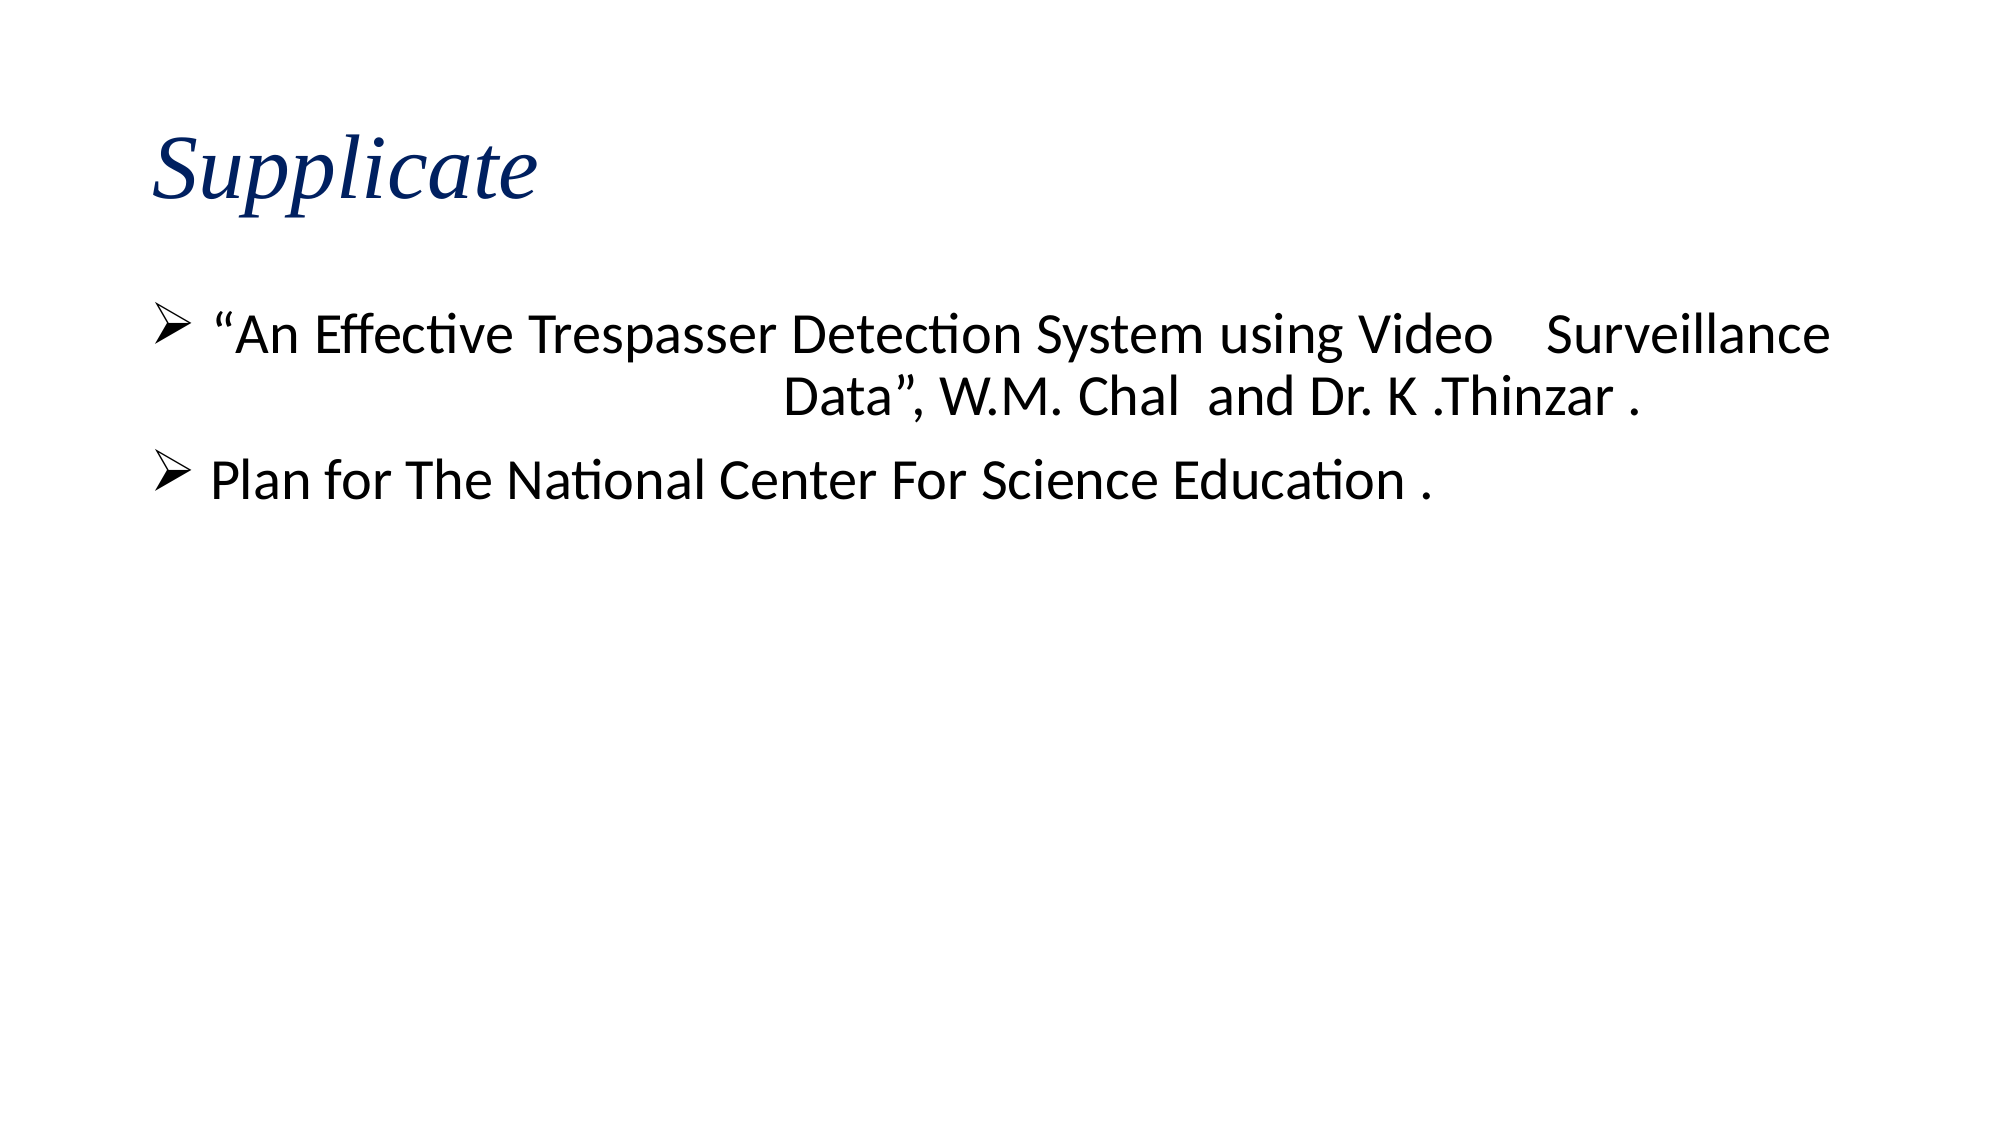

# Supplicate
 “An Effective Trespasser Detection System using Video 	Surveillance                                               Data”, W.M. Chal  and Dr. K .Thinzar .
 Plan for The National Center For Science Education .